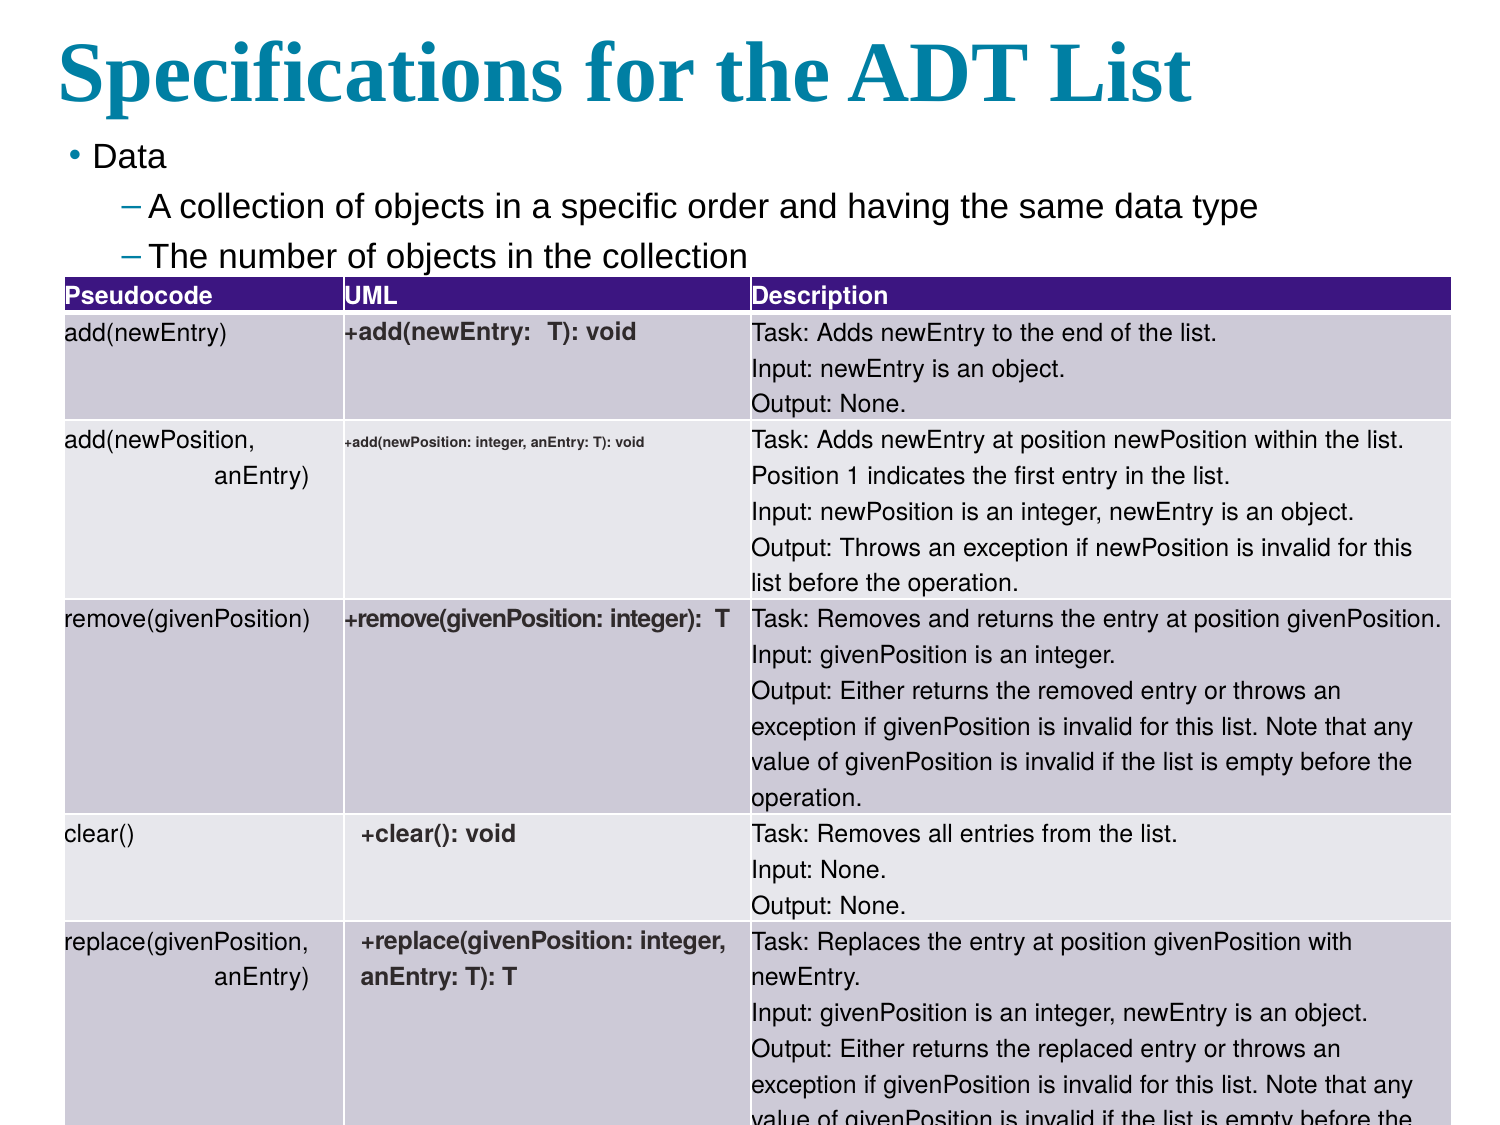

# Specifications for the ADT List
Data
A collection of objects in a specific order and having the same data type
The number of objects in the collection
| Pseudocode | UML | Description |
| --- | --- | --- |
| add(newEntry) | +add(newEntry: T): void | Task: Adds newEntry to the end of the list. Input: newEntry is an object. Output: None. |
| add(newPosition,   anEntry) | +add(newPosition: integer, anEntry: T): void | Task: Adds newEntry at position newPosition within the list. Position 1 indicates the first entry in the list. Input: newPosition is an integer, newEntry is an object. Output: Throws an exception if newPosition is invalid for this list before the operation. |
| remove(givenPosition) | +remove(givenPosition: integer): T | Task: Removes and returns the entry at position givenPosition. Input: givenPosition is an integer. Output: Either returns the removed entry or throws an exception if givenPosition is invalid for this list. Note that any value of givenPosition is invalid if the list is empty before the operation. |
| clear() | +clear(): void | Task: Removes all entries from the list. Input: None. Output: None. |
| replace(givenPosition,   anEntry) | +replace(givenPosition: integer, anEntry: T): T | Task: Replaces the entry at position givenPosition with newEntry. Input: givenPosition is an integer, newEntry is an object. Output: Either returns the replaced entry or throws an exception if givenPosition is invalid for this list. Note that any value of givenPosition is invalid if the list is empty before the operation. |